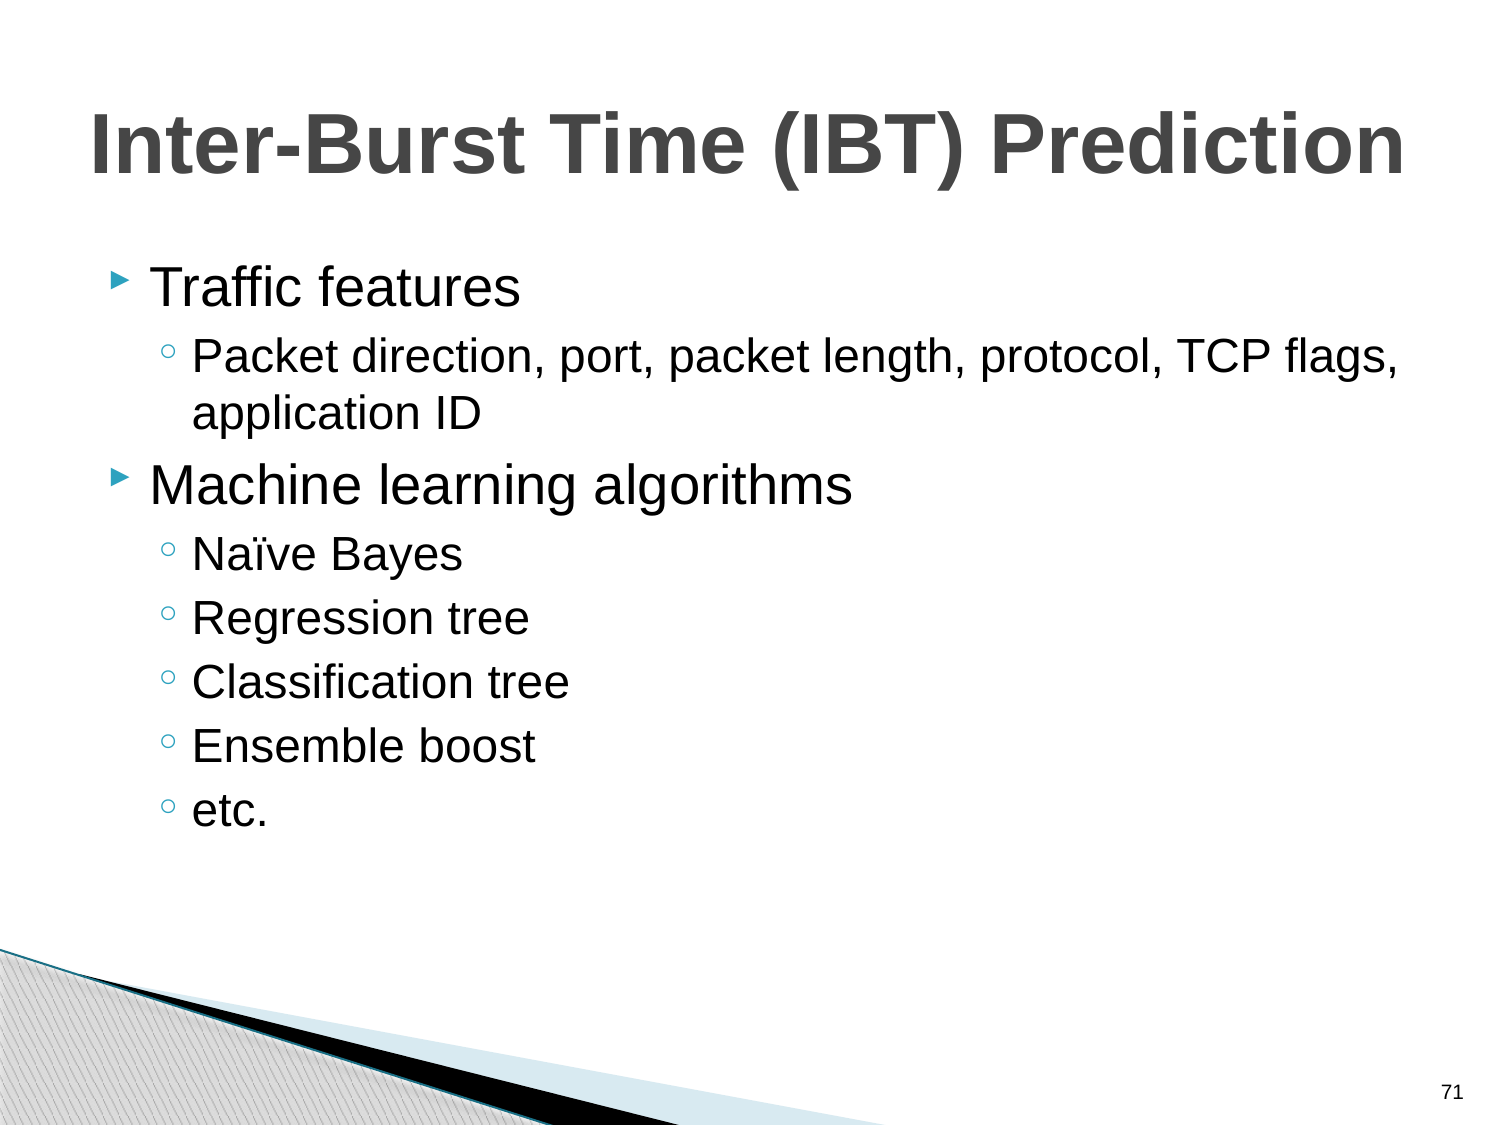

# Inter-Burst Time (IBT) Prediction
Traffic features
Packet direction, port, packet length, protocol, TCP flags, application ID
Machine learning algorithms
Naïve Bayes
Regression tree
Classification tree
Ensemble boost
etc.
71